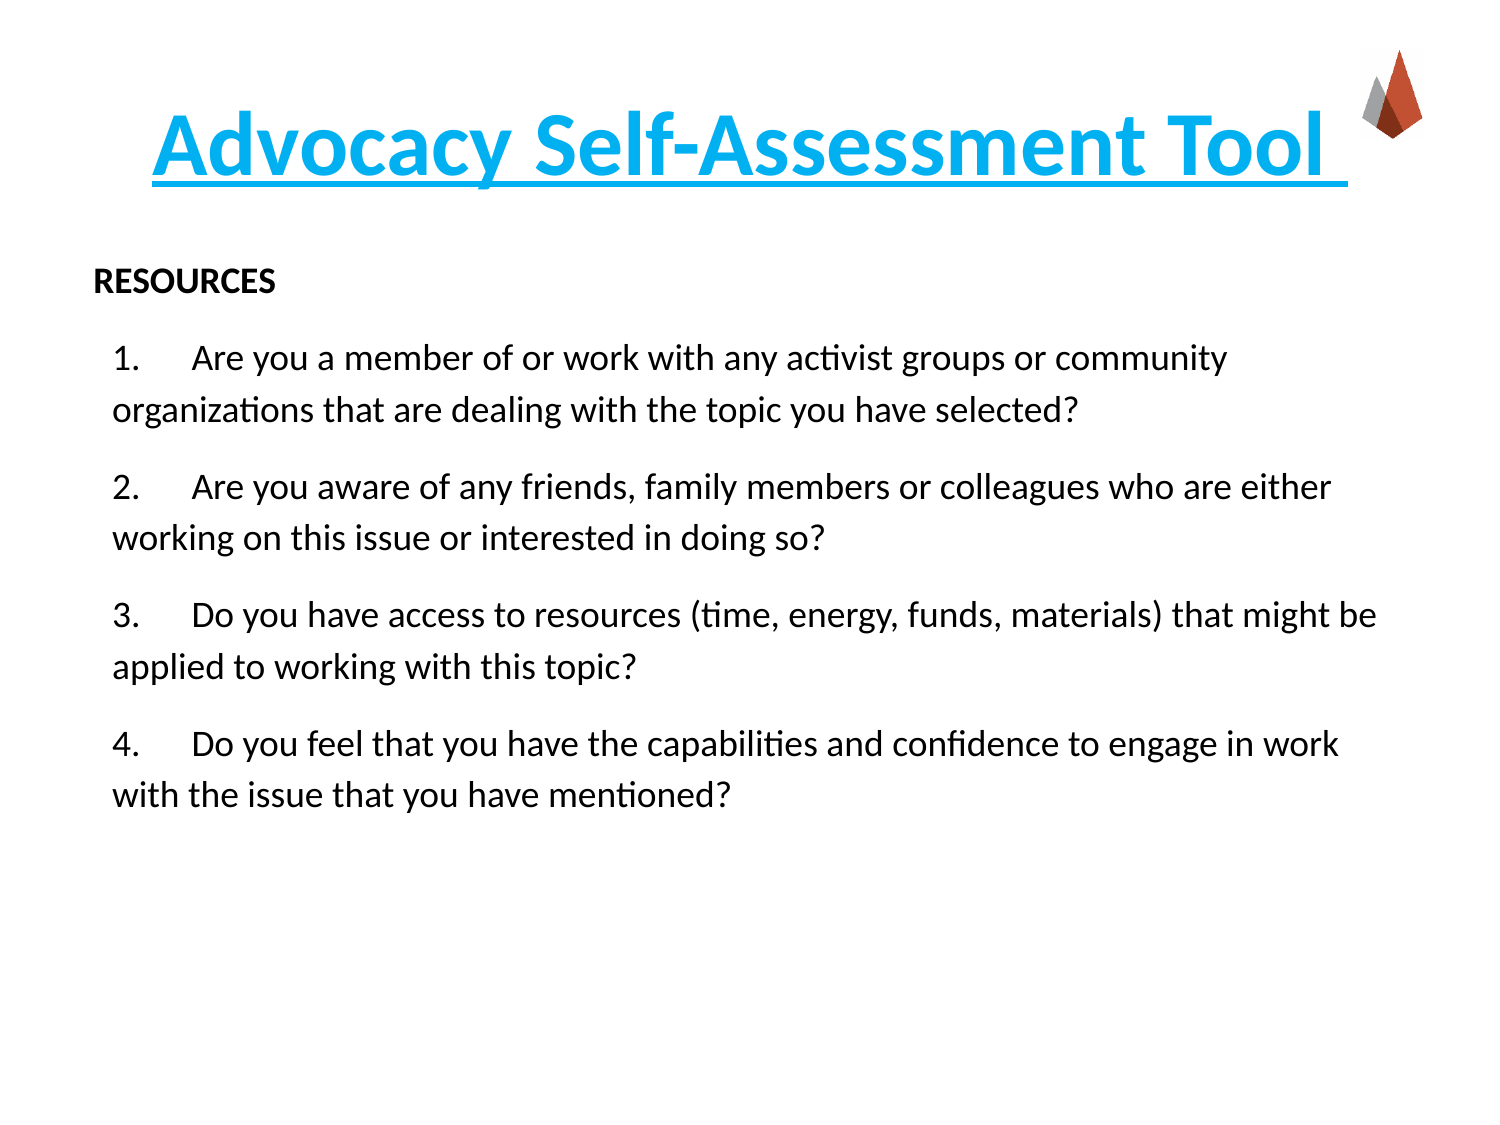

# Advocacy Self-Assessment Tool
RESOURCES
1.      Are you a member of or work with any activist groups or community organizations that are dealing with the topic you have selected?
2.      Are you aware of any friends, family members or colleagues who are either working on this issue or interested in doing so?
3.      Do you have access to resources (time, energy, funds, materials) that might be applied to working with this topic?
4.      Do you feel that you have the capabilities and confidence to engage in work with the issue that you have mentioned?